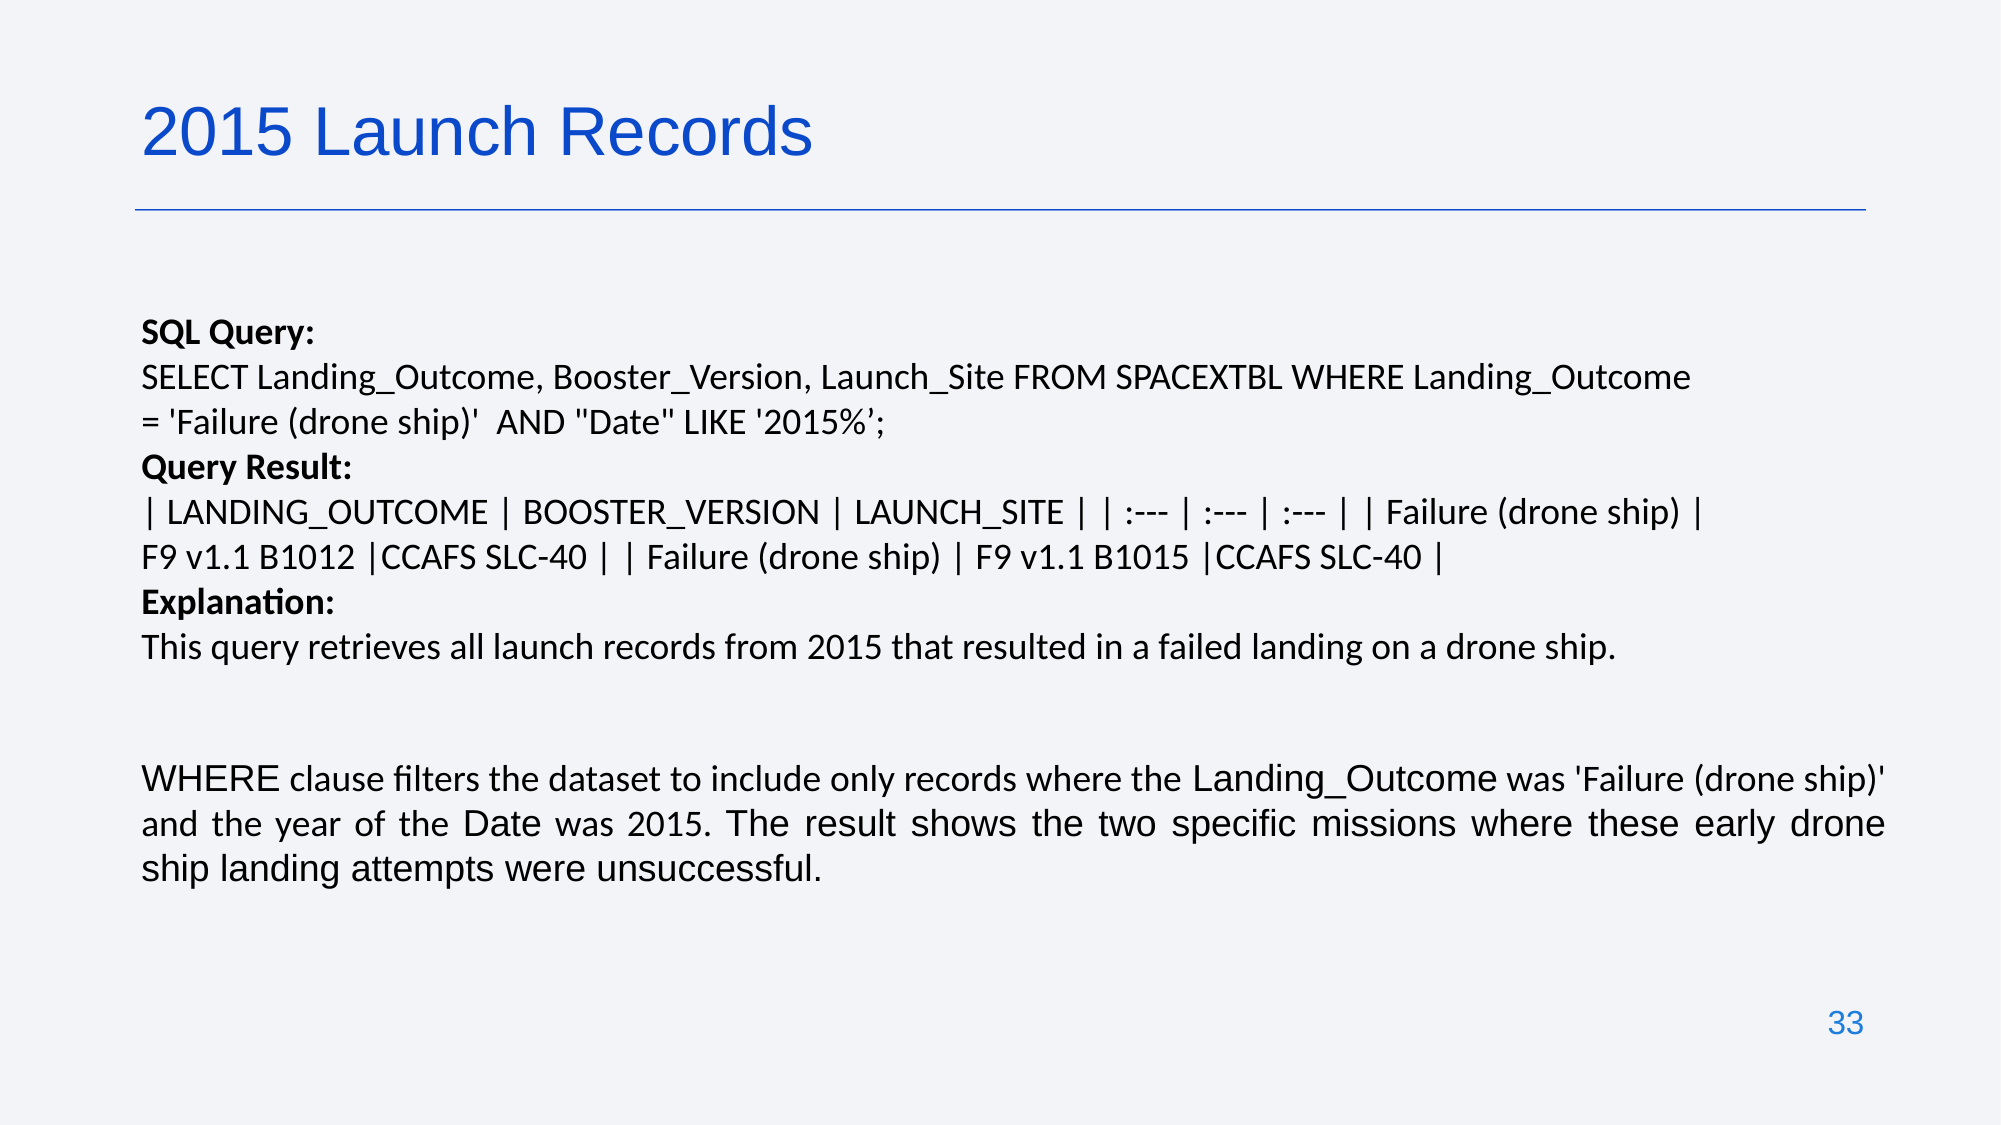

2015 Launch Records
SQL Query:
SELECT Landing_Outcome, Booster_Version, Launch_Site FROM SPACEXTBL WHERE Landing_Outcome = 'Failure (drone ship)'  AND "Date" LIKE '2015%’;
Query Result:
| LANDING_OUTCOME | BOOSTER_VERSION | LAUNCH_SITE | | :--- | :--- | :--- | | Failure (drone ship) | F9 v1.1 B1012 |CCAFS SLC-40 | | Failure (drone ship) | F9 v1.1 B1015 |CCAFS SLC-40 |
Explanation:
This query retrieves all launch records from 2015 that resulted in a failed landing on a drone ship.

WHERE clause filters the dataset to include only records where the Landing_Outcome was 'Failure (drone ship)' and the year of the Date was 2015. The result shows the two specific missions where these early drone ship landing attempts were unsuccessful.
33